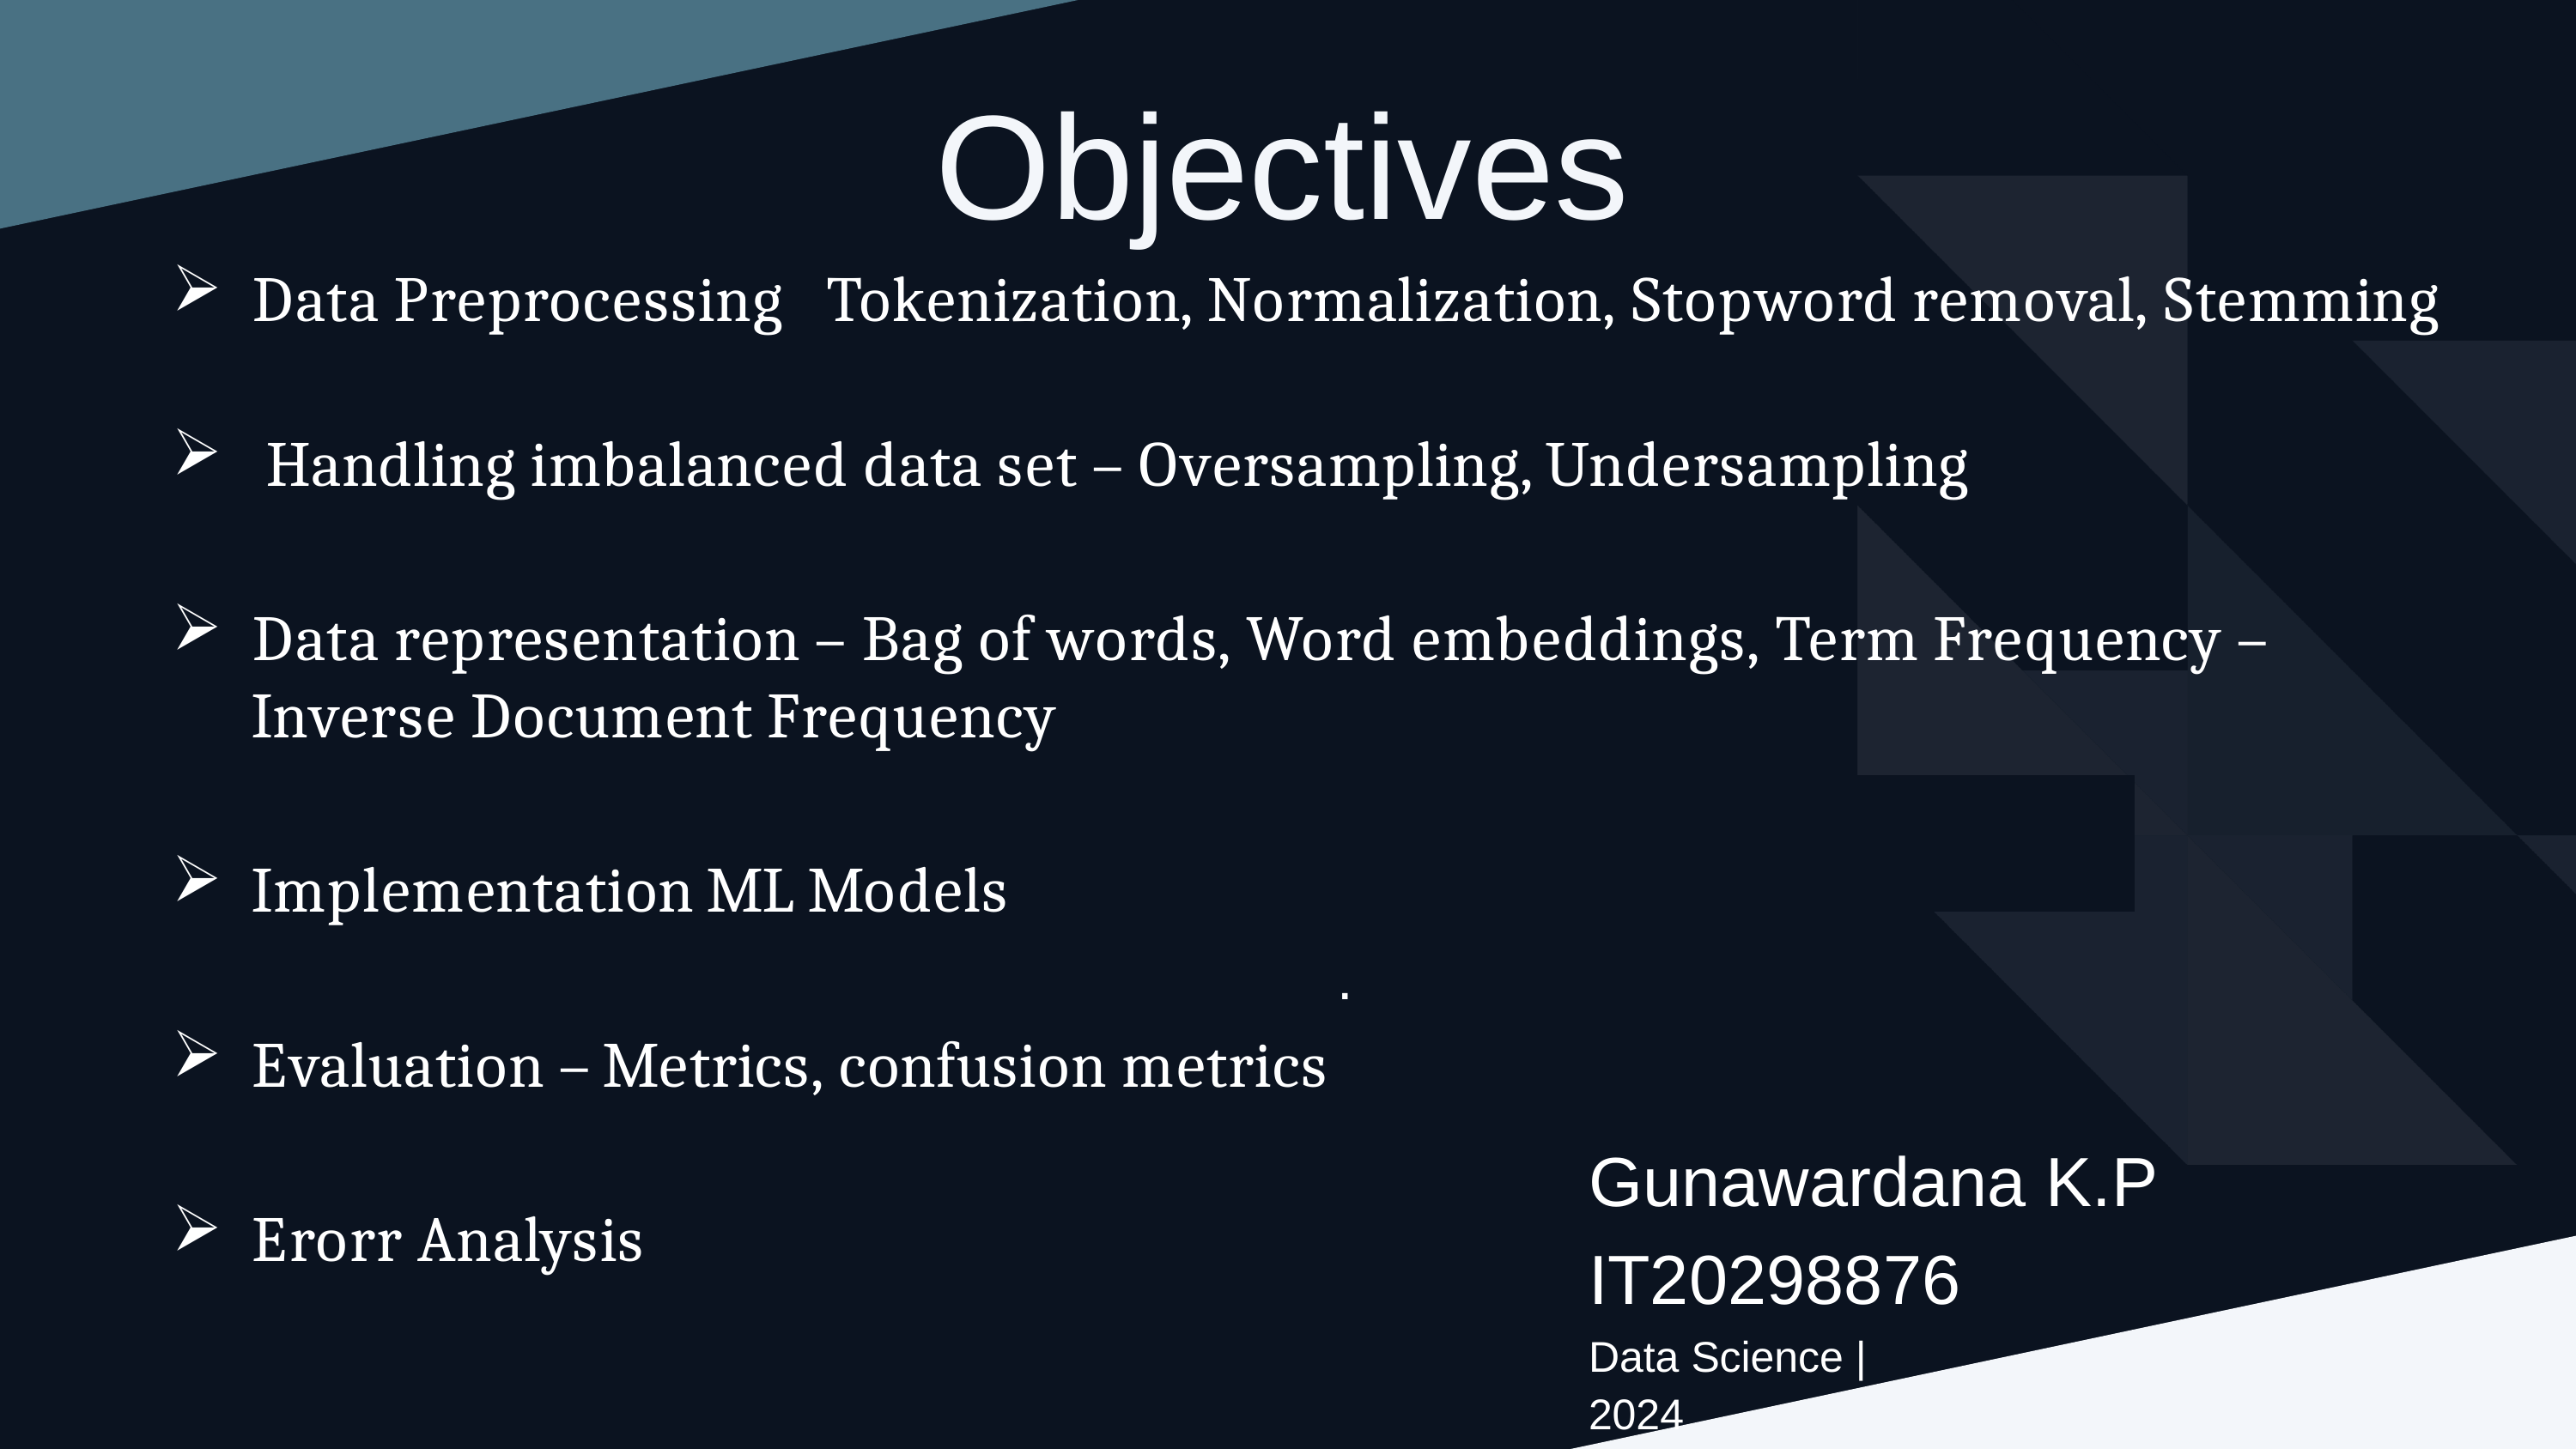

Objectives
Data Preprocessing   Tokenization, Normalization, Stopword removal, Stemming

 Handling imbalanced data set – Oversampling, Undersampling

Data representation – Bag of words, Word embeddings, Term Frequency – Inverse Document Frequency

Implementation ML Models

Evaluation – Metrics, confusion metrics

Erorr Analysis

.

Gunawardana K.P IT20298876

Data Science | 2024